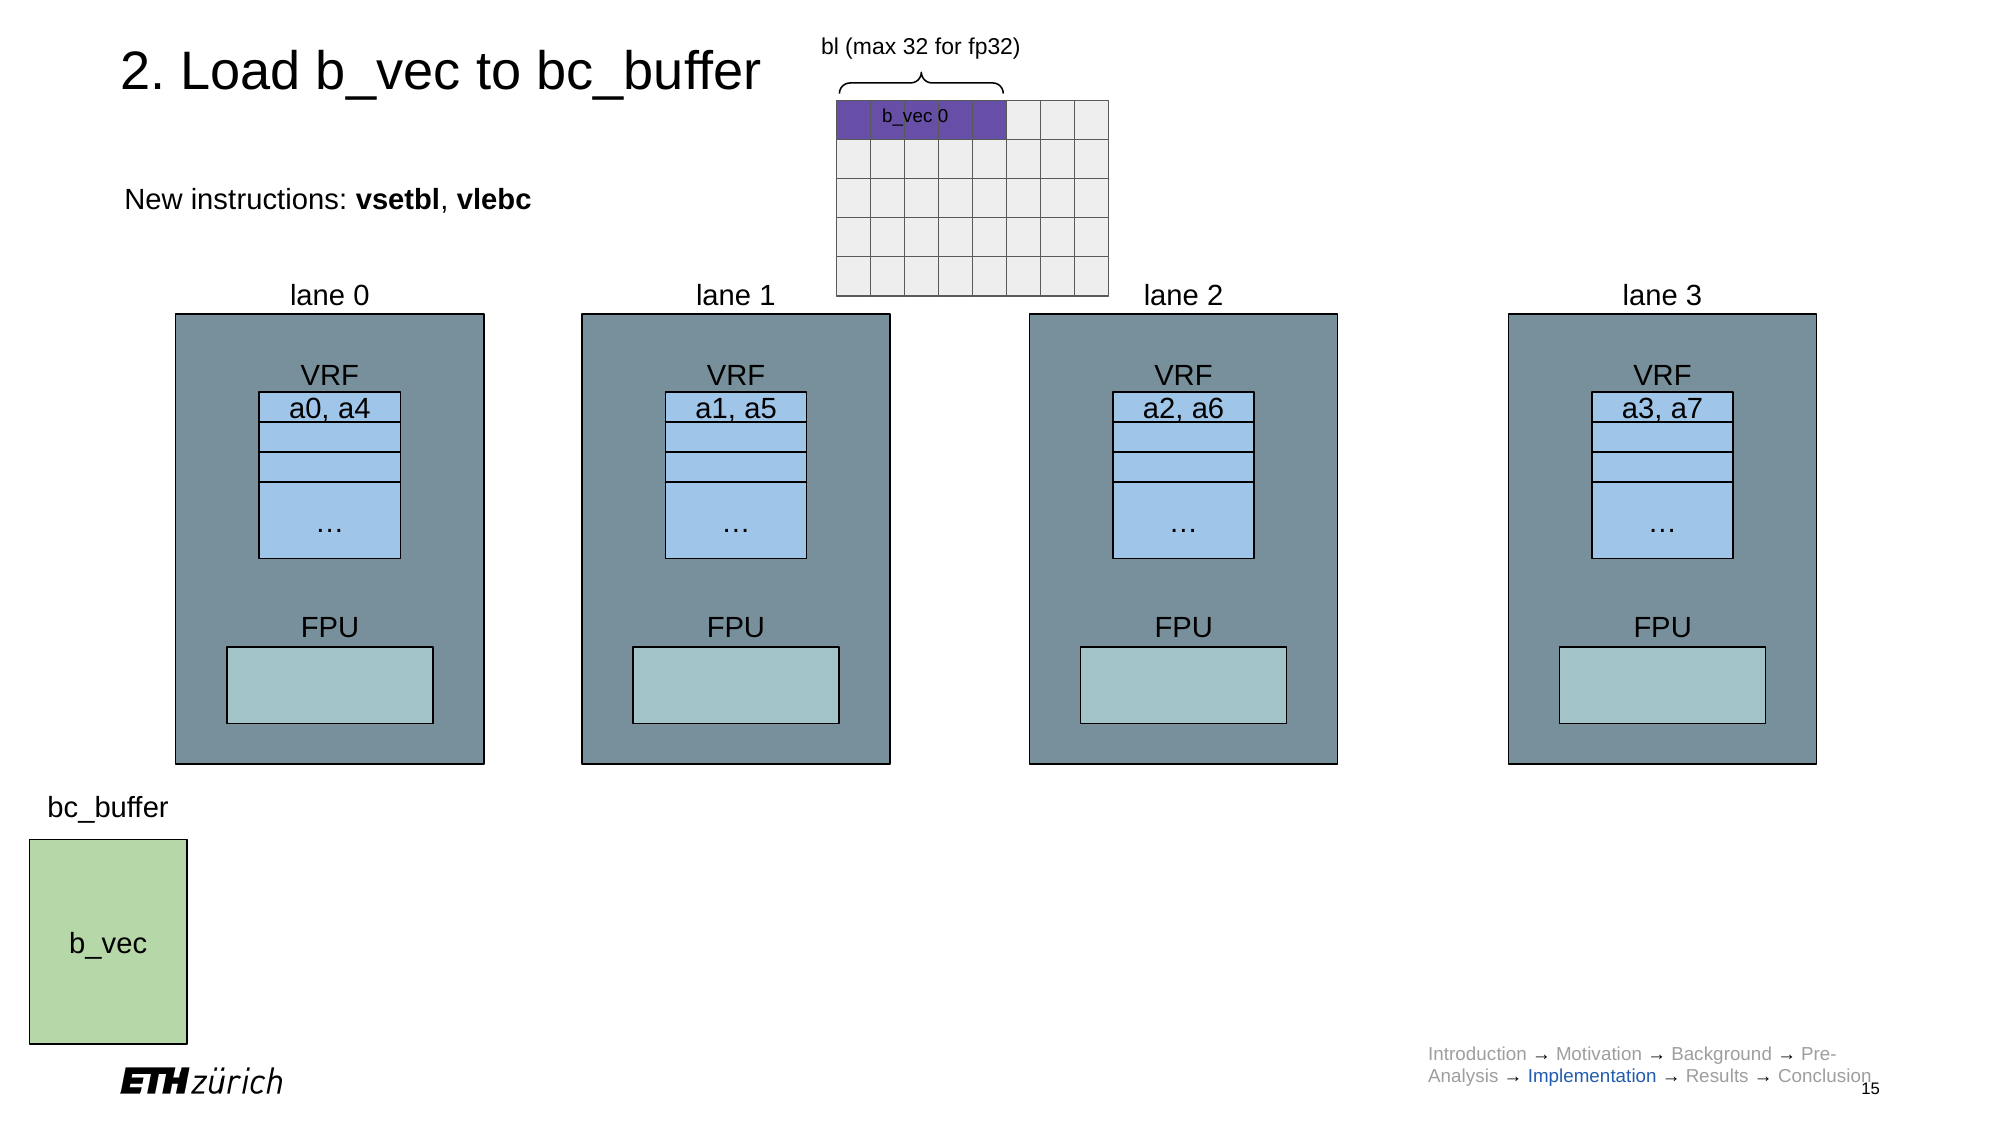

bl (max 32 for fp32)
b_vec 0

# 2. Load b_vec to bc_buffer

New instructions: vsetbl, vlebc
lane 0

VRF
a0, a4

…

FPU
lane 1

VRF
a1, a5

…

FPU
lane 2

VRF
a2, a6

…

FPU
lane 3

VRF
a3, a7

…

FPU
bc_buffer
b_vec
Introduction → Motivation → Background → Pre-Analysis → Implementation → Results → Conclusion
15